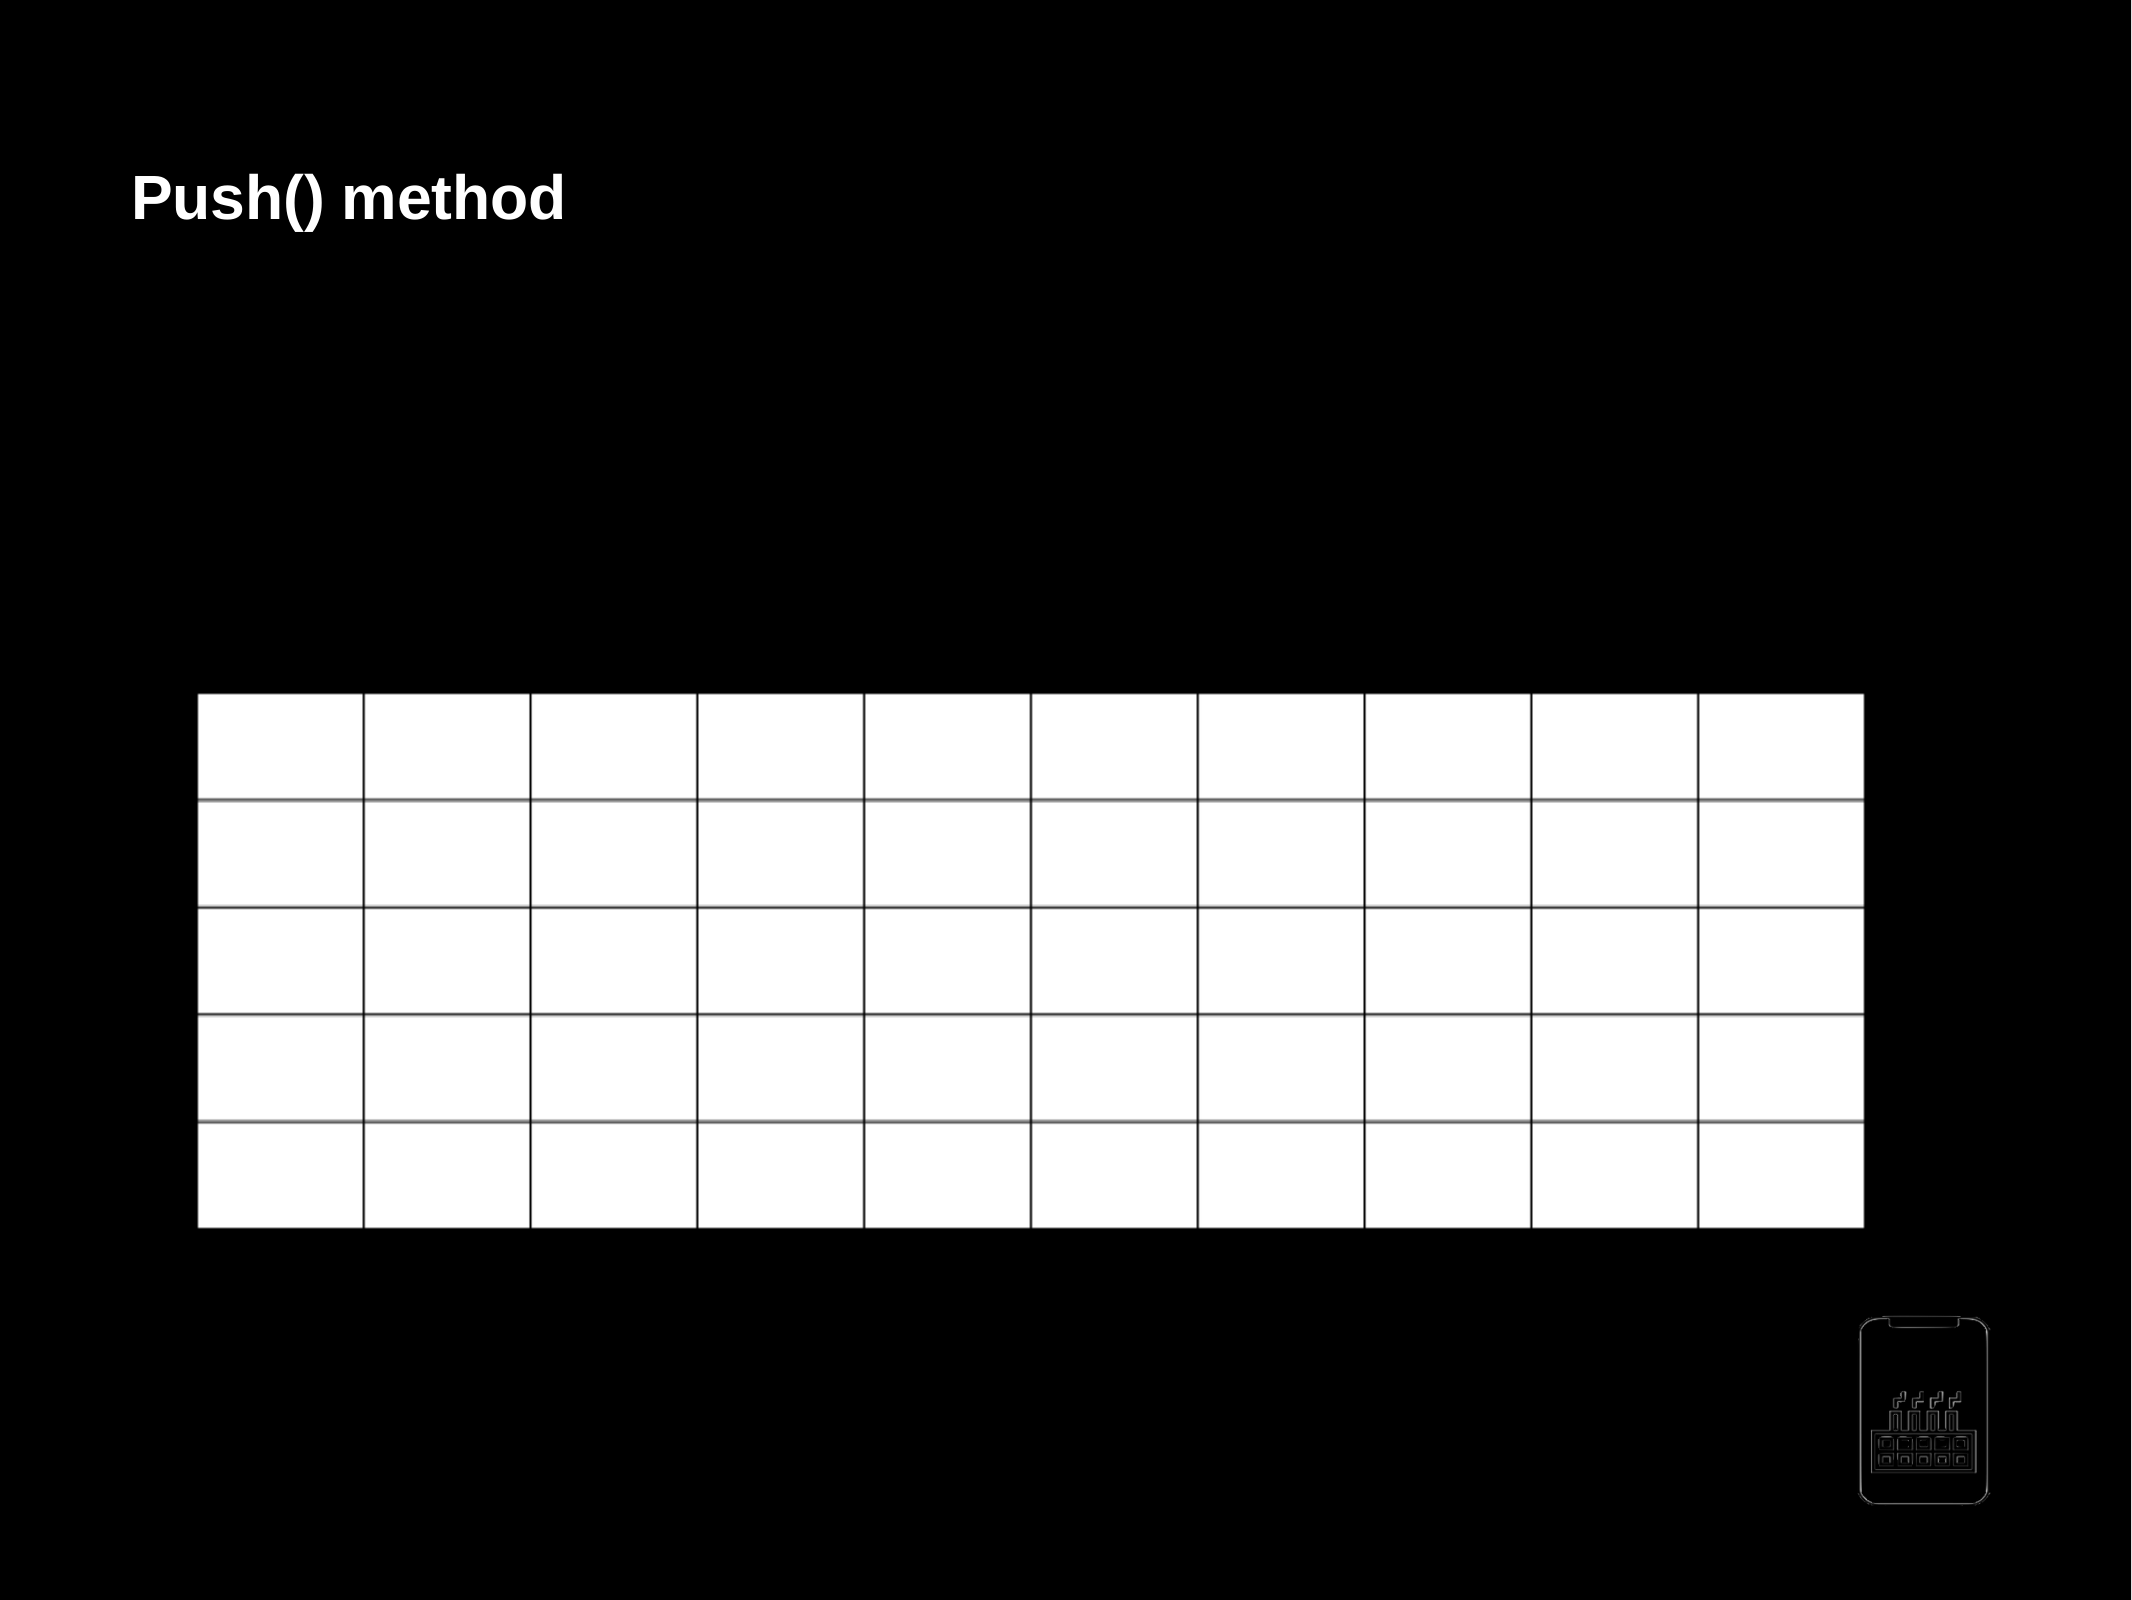

Push() method
customStack =[ ]
customStack.push(1)

AppMillers
www.appmillers.com